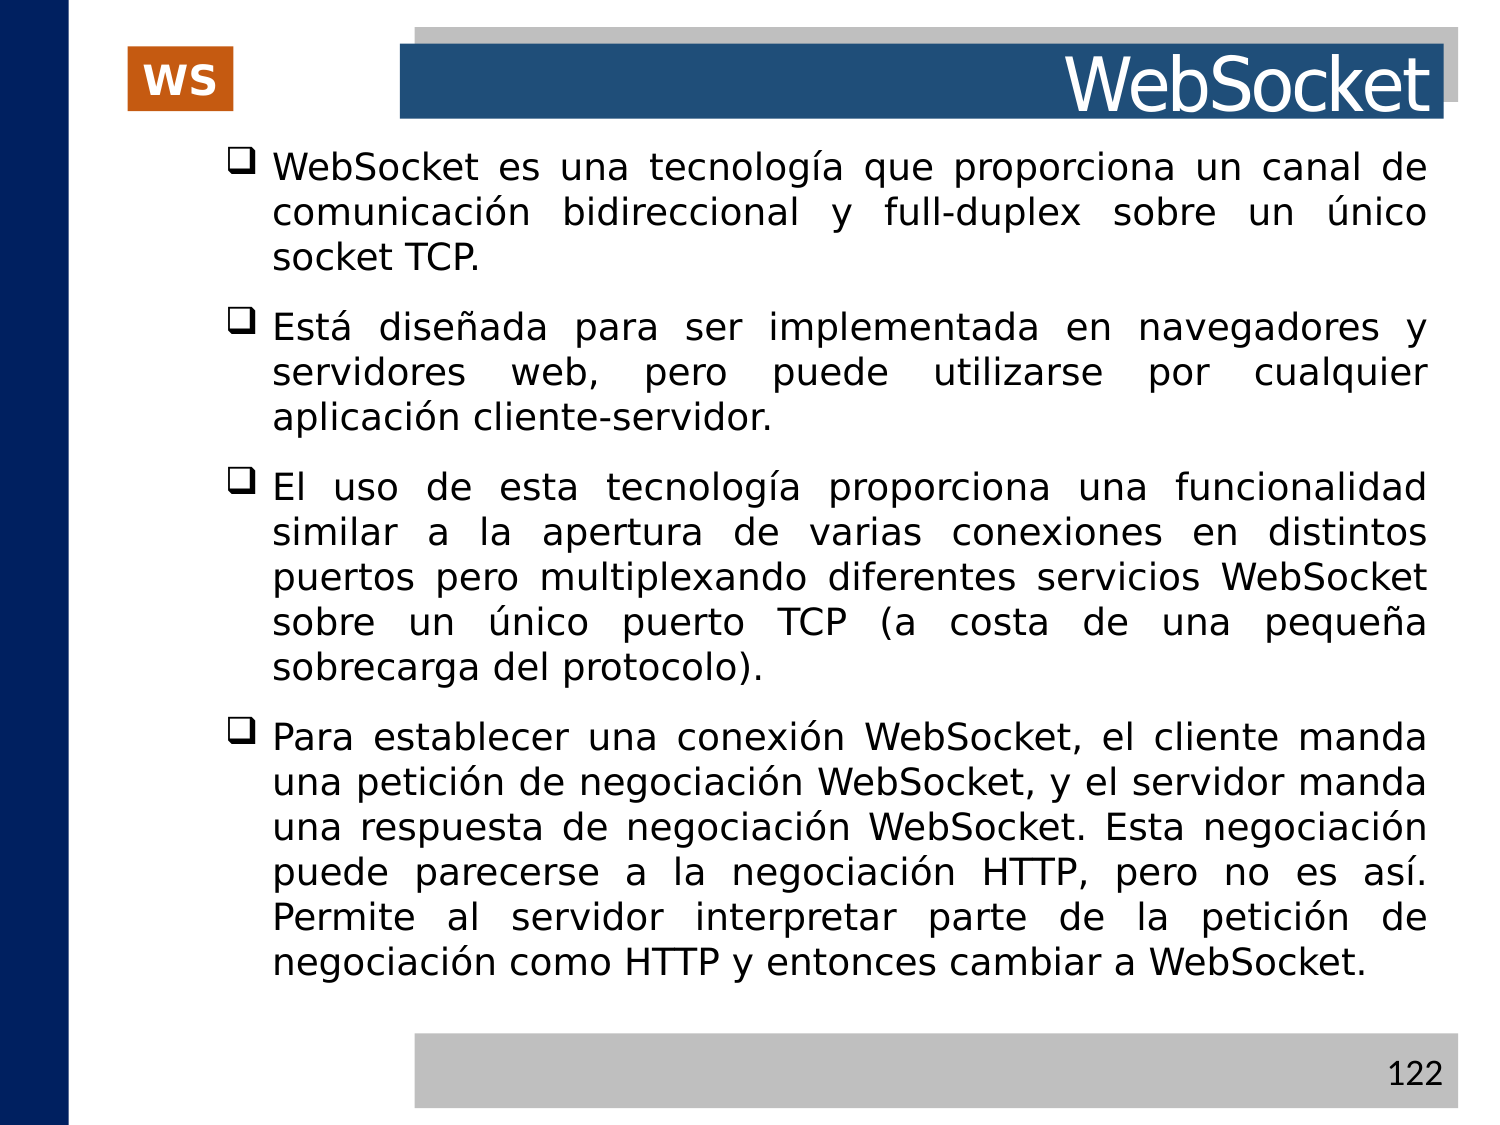

WebSocket
WS
WebSocket es una tecnología que proporciona un canal de comunicación bidireccional y full-duplex sobre un único socket TCP.
Está diseñada para ser implementada en navegadores y servidores web, pero puede utilizarse por cualquier aplicación cliente-servidor.
El uso de esta tecnología proporciona una funcionalidad similar a la apertura de varias conexiones en distintos puertos pero multiplexando diferentes servicios WebSocket sobre un único puerto TCP (a costa de una pequeña sobrecarga del protocolo).
Para establecer una conexión WebSocket, el cliente manda una petición de negociación WebSocket, y el servidor manda una respuesta de negociación WebSocket. Esta negociación puede parecerse a la negociación HTTP, pero no es así. Permite al servidor interpretar parte de la petición de negociación como HTTP y entonces cambiar a WebSocket.
122